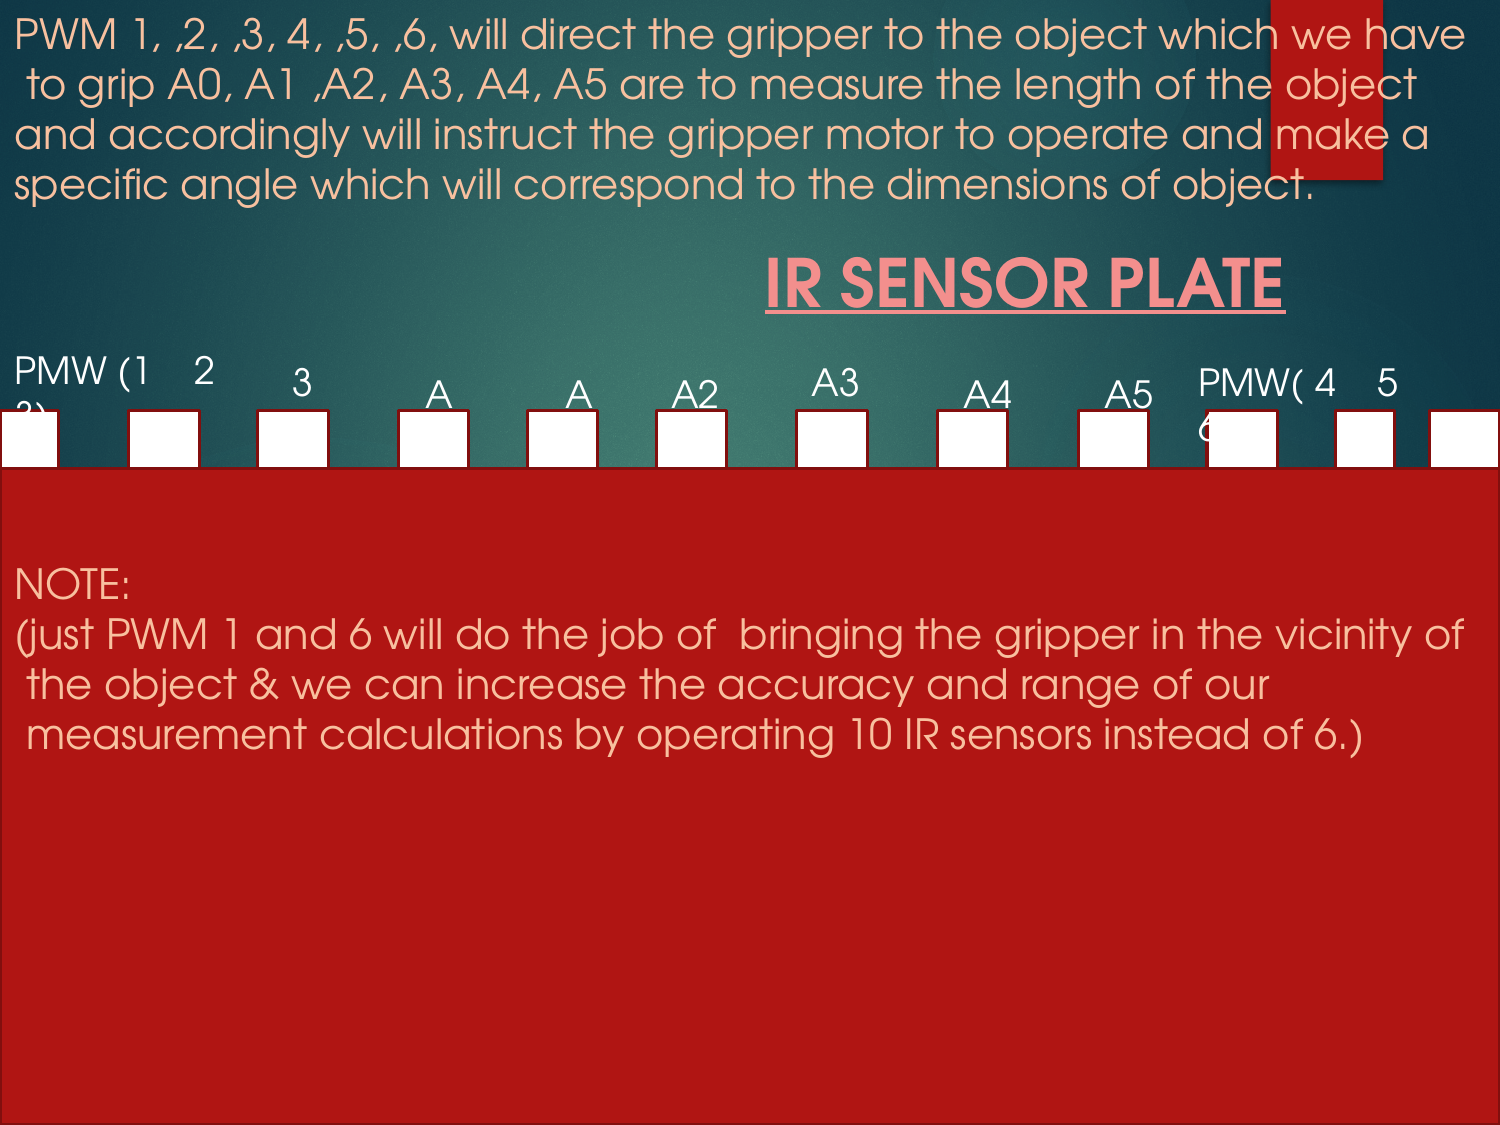

PWM 1, ,2, ,3, 4, ,5, ,6, will direct the gripper to the object which we have
 to grip A0, A1 ,A2, A3, A4, A5 are to measure the length of the object
and accordingly will instruct the gripper motor to operate and make a
specific angle which will correspond to the dimensions of object.

NOTE:
(just PWM 1 and 6 will do the job of  bringing the gripper in the vicinity of
 the object & we can increase the accuracy and range of our
 measurement calculations by operating 10 IR sensors instead of 6.)

IR SENSOR PLATE

PMW (1    2           3)
   3
A3
PMW( 4    5        6 )
A0
A1
A2
A4
A5